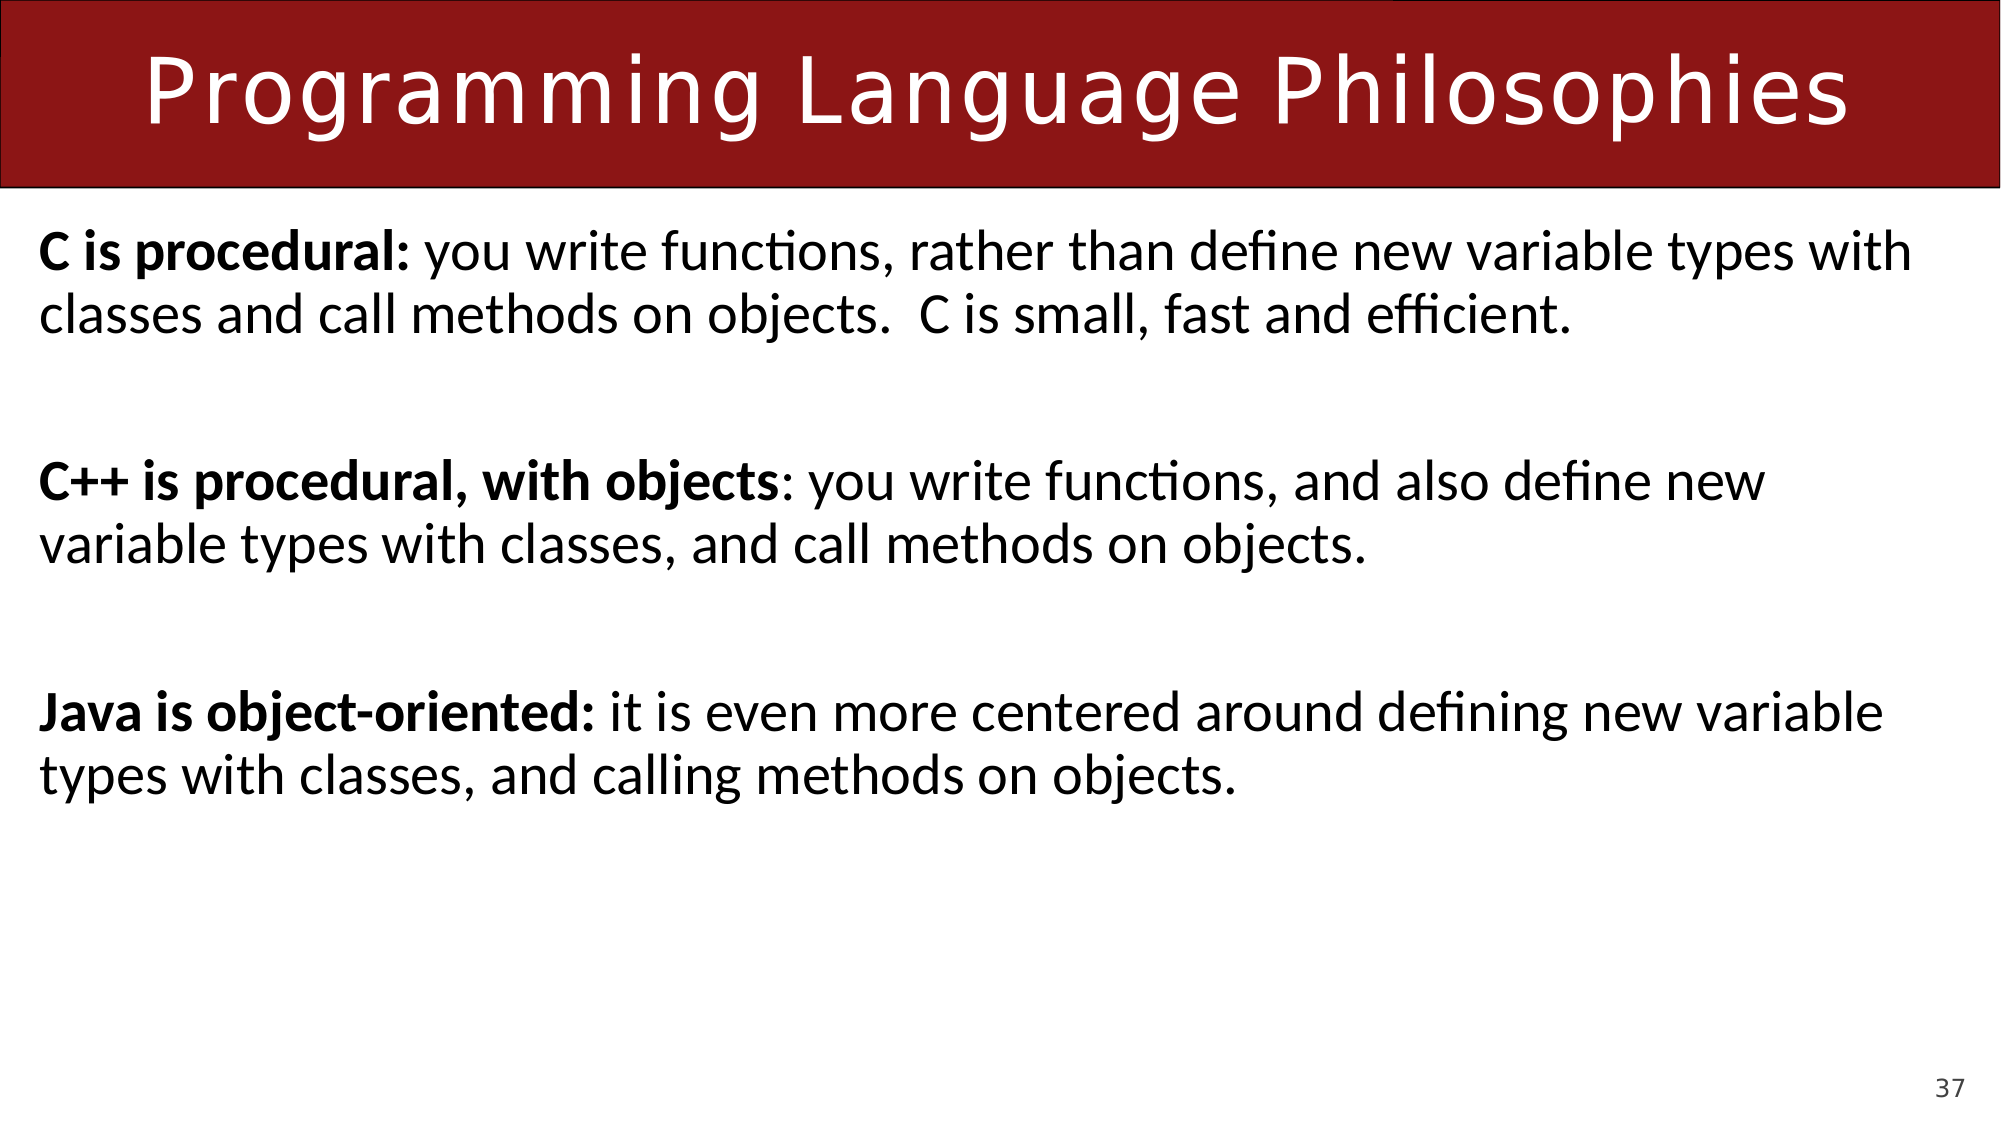

# Programming Language Philosophies
C is procedural: you write functions, rather than define new variable types with classes and call methods on objects.  C is small, fast and efficient.

C++ is procedural, with objects: you write functions, and also define new variable types with classes, and call methods on objects.

Java is object-oriented: it is even more centered around defining new variable types with classes, and calling methods on objects.